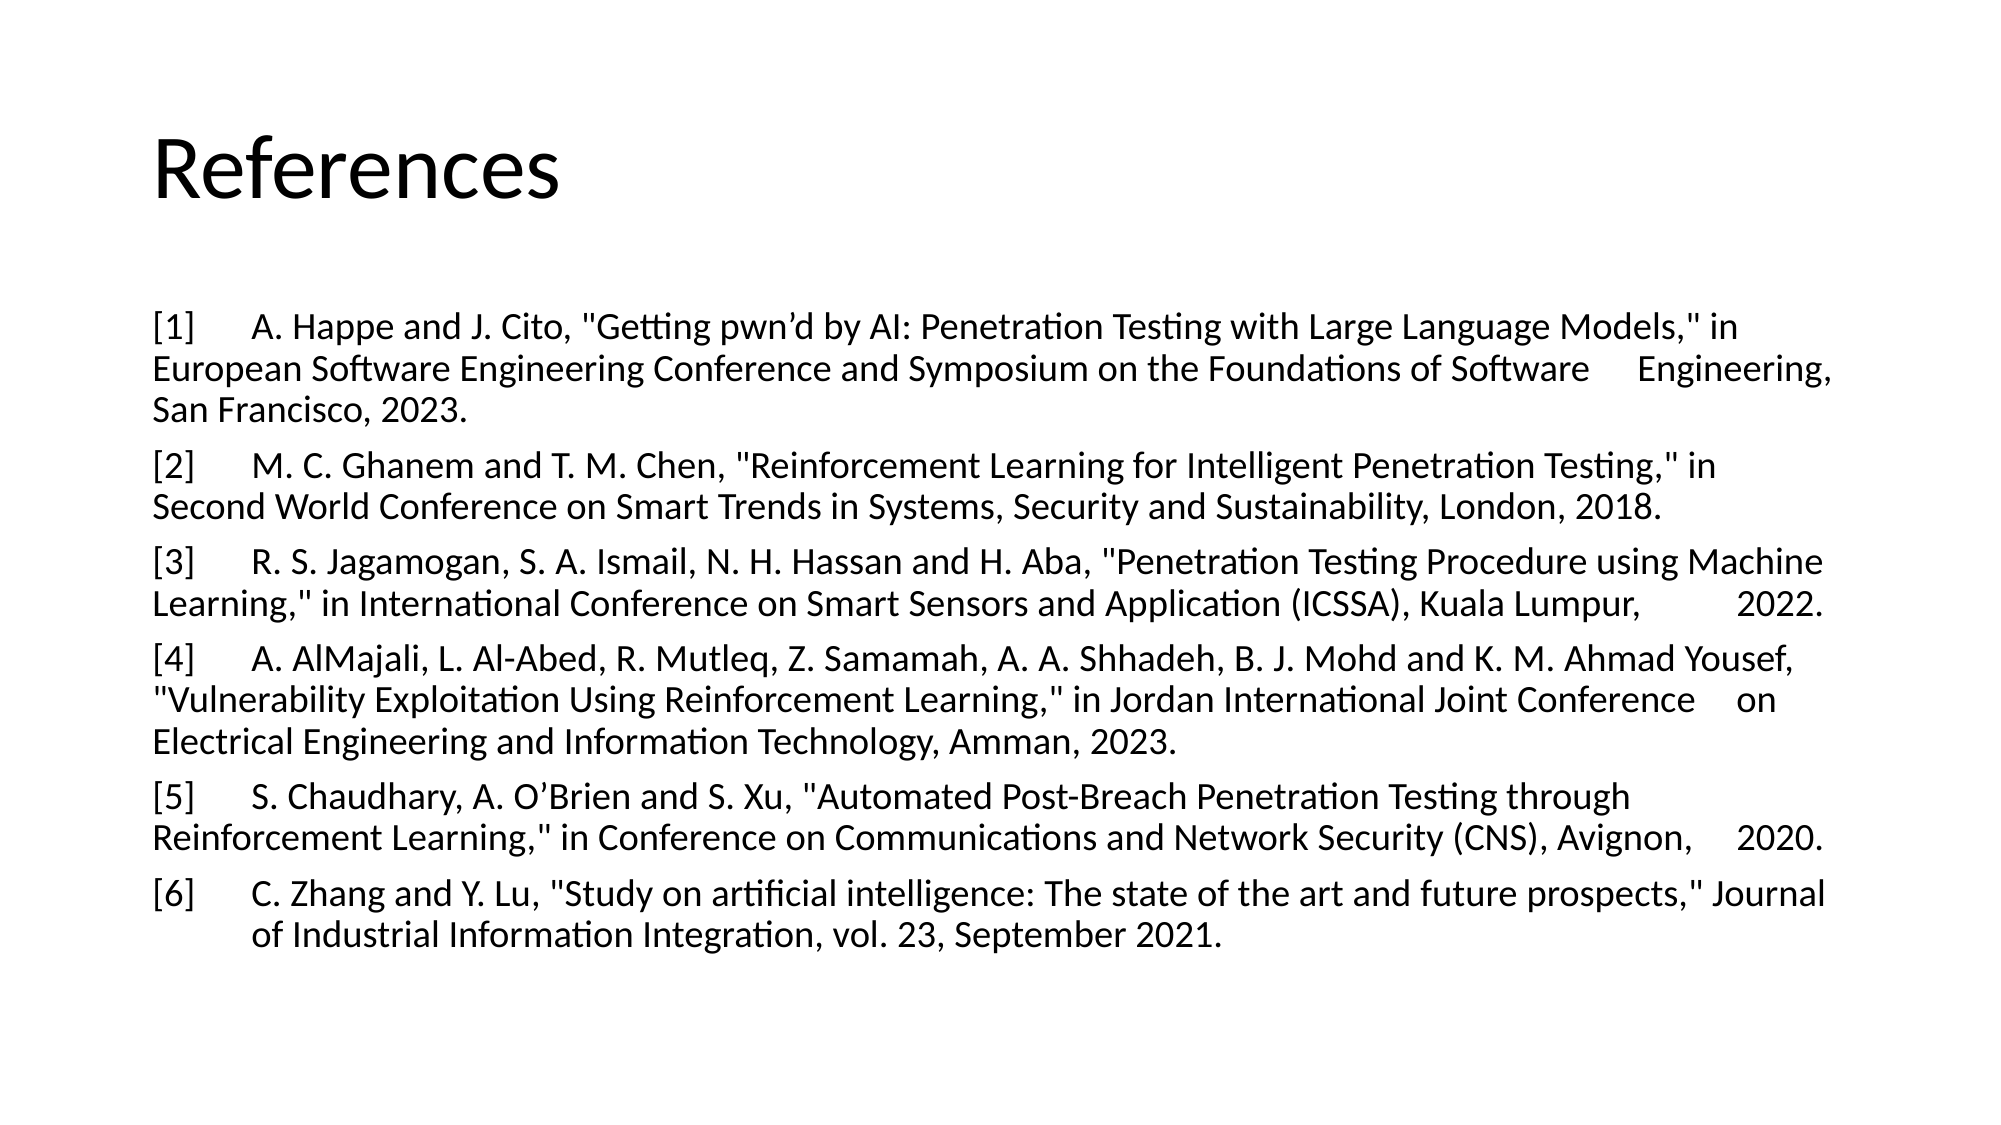

# References
[1] 	A. Happe and J. Cito, "Getting pwn’d by AI: Penetration Testing with Large Language Models," in 	European Software Engineering Conference and Symposium on the Foundations of Software 	Engineering, San Francisco, 2023.
[2] 	M. C. Ghanem and T. M. Chen, "Reinforcement Learning for Intelligent Penetration Testing," in 	Second World Conference on Smart Trends in Systems, Security and Sustainability, London, 2018.
[3] 	R. S. Jagamogan, S. A. Ismail, N. H. Hassan and H. Aba, "Penetration Testing Procedure using Machine 	Learning," in International Conference on Smart Sensors and Application (ICSSA), Kuala Lumpur, 	2022.
[4] 	A. AlMajali, L. Al-Abed, R. Mutleq, Z. Samamah, A. A. Shhadeh, B. J. Mohd and K. M. Ahmad Yousef, 	"Vulnerability Exploitation Using Reinforcement Learning," in Jordan International Joint Conference 	on Electrical Engineering and Information Technology, Amman, 2023.
[5] 	S. Chaudhary, A. O’Brien and S. Xu, "Automated Post-Breach Penetration Testing through 	Reinforcement Learning," in Conference on Communications and Network Security (CNS), Avignon, 	2020.
[6] 	C. Zhang and Y. Lu, "Study on artificial intelligence: The state of the art and future prospects," Journal 	of Industrial Information Integration, vol. 23, September 2021.